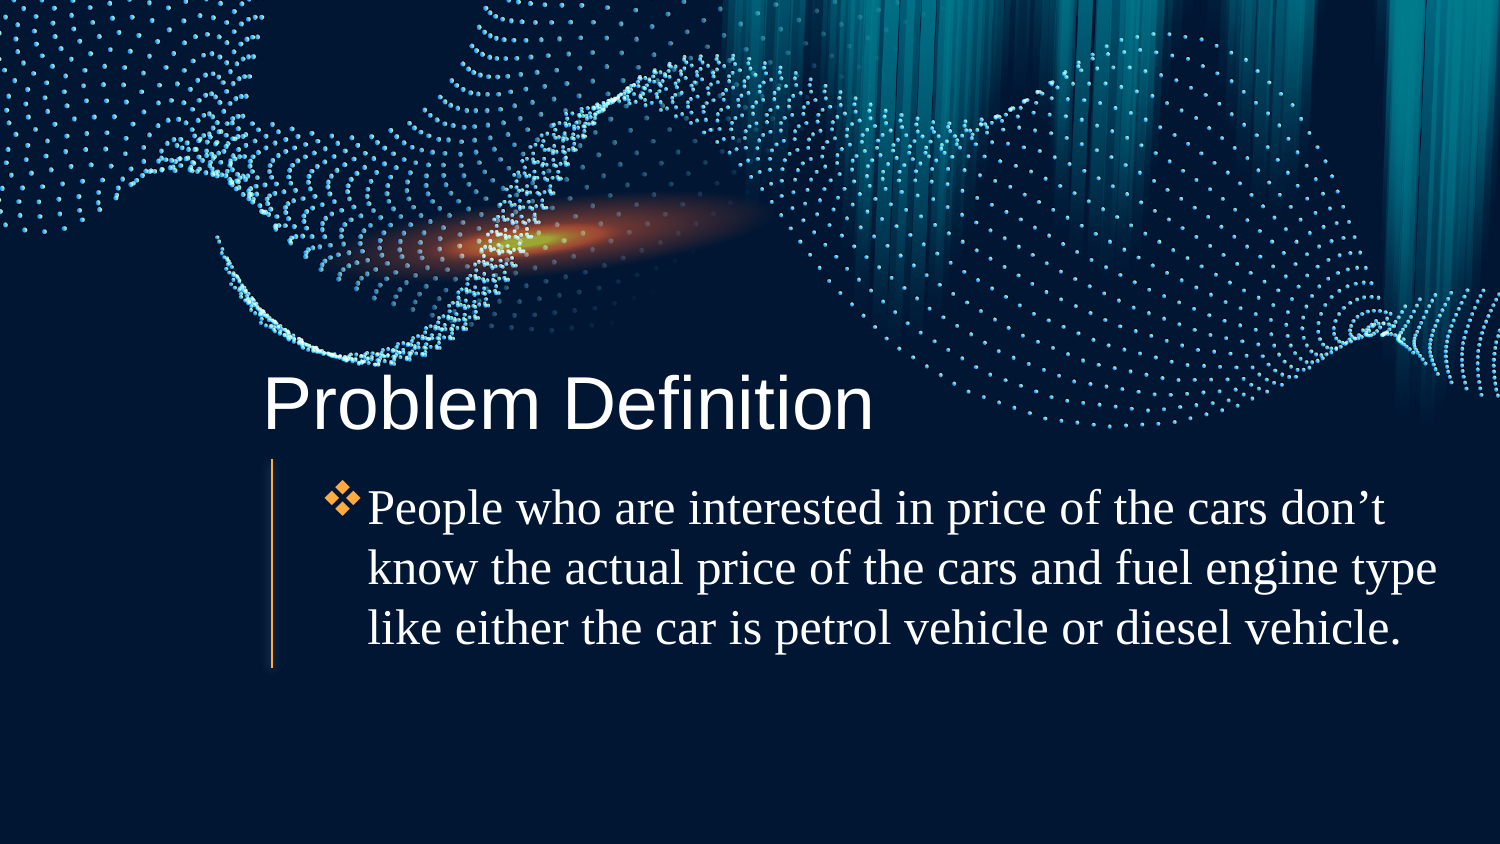

# Problem Definition
People who are interested in price of the cars don’t know the actual price of the cars and fuel engine type like either the car is petrol vehicle or diesel vehicle.